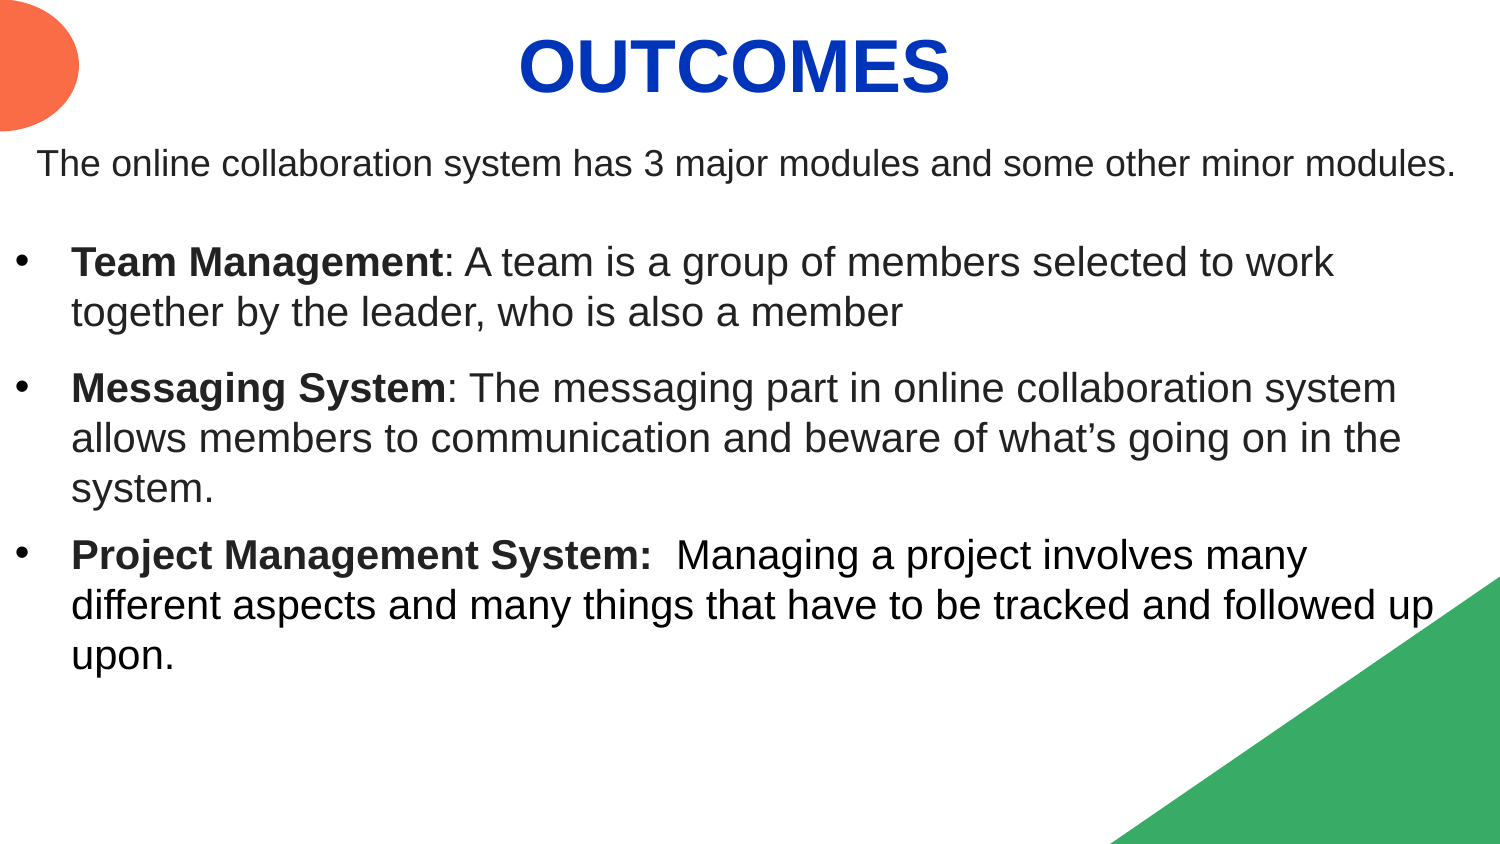

# OUTCOMES
The online collaboration system has 3 major modules and some other minor modules.
Team Management: A team is a group of members selected to work together by the leader, who is also a member
Messaging System: The messaging part in online collaboration system allows members to communication and beware of what’s going on in the system.
Project Management System:  Managing a project involves many different aspects and many things that have to be tracked and followed up upon.